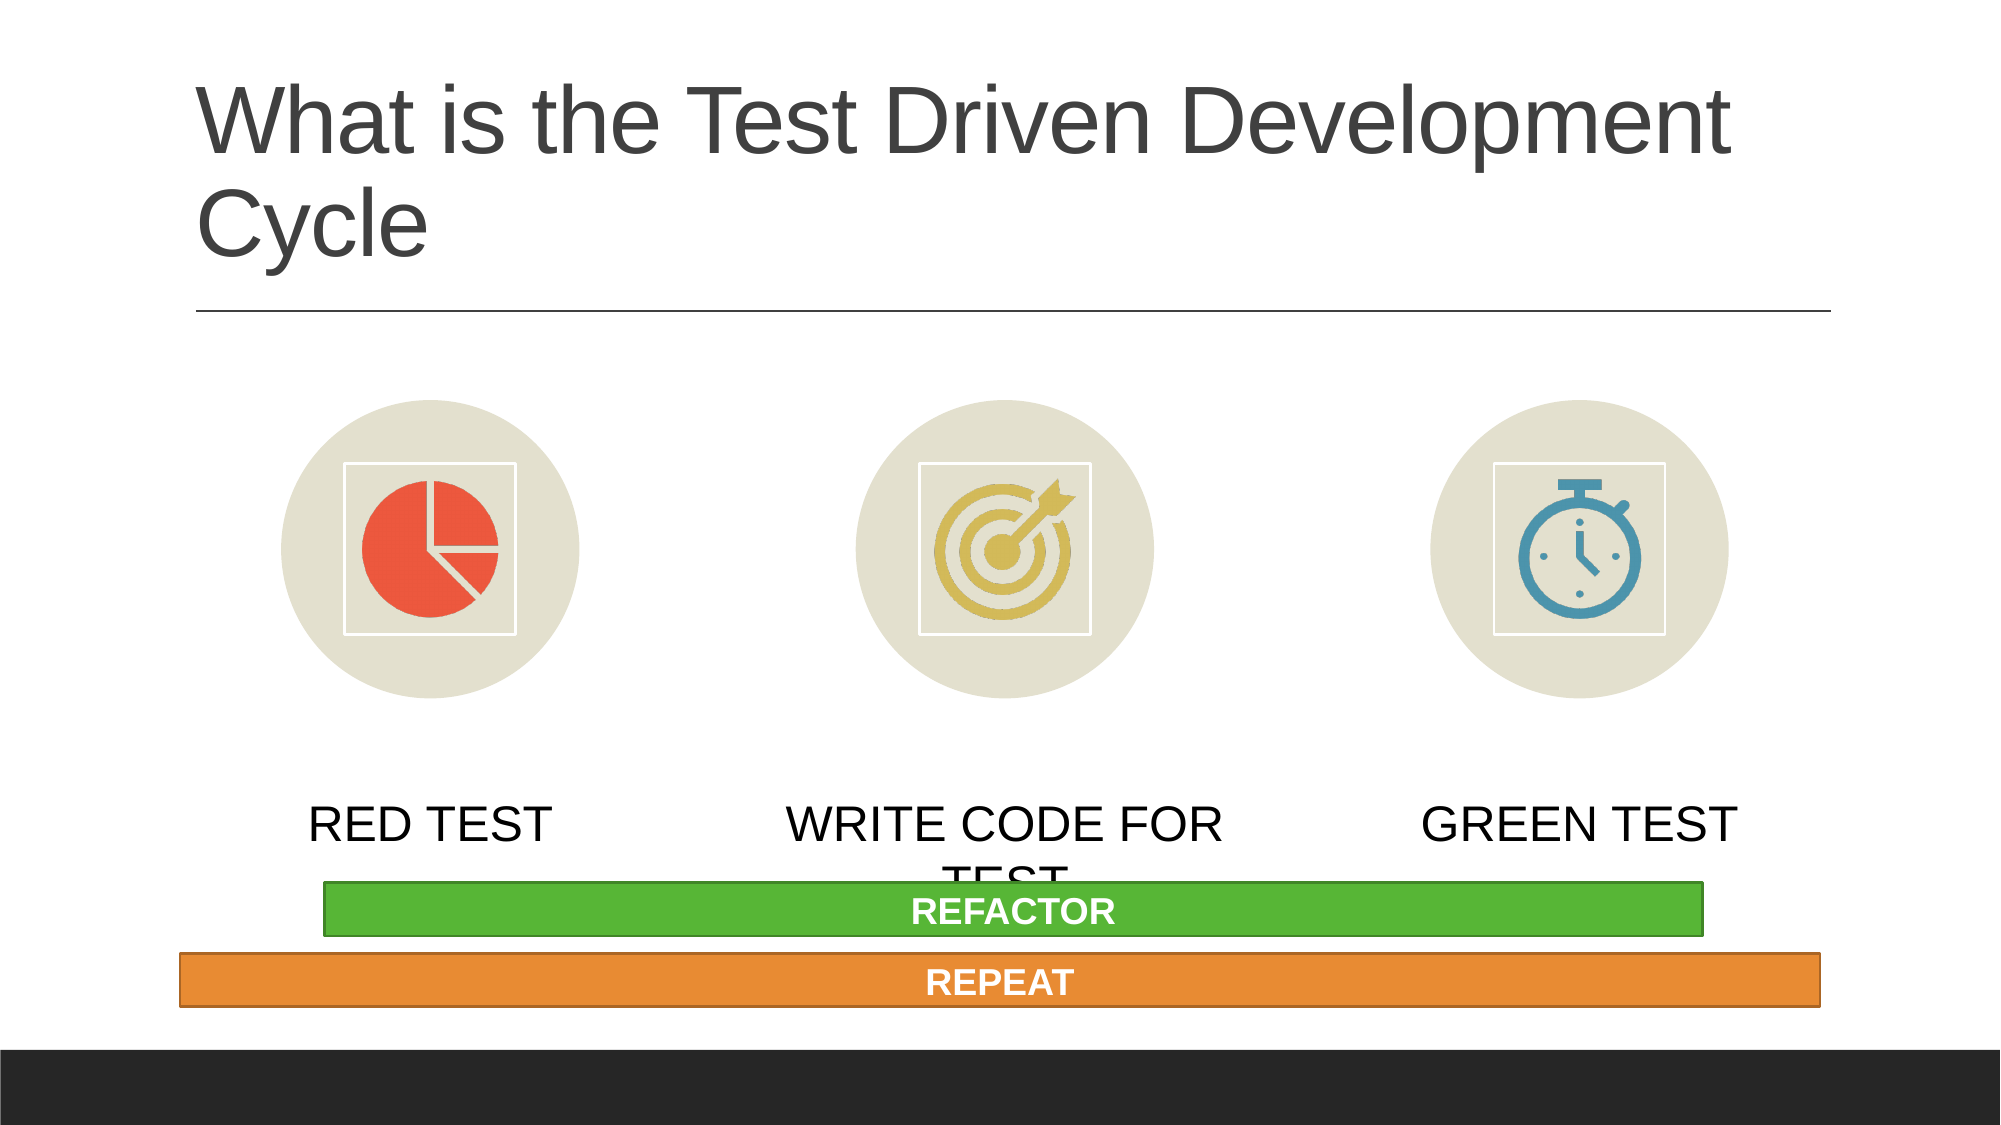

# What is the Test Driven Development Cycle
Red Test
Write code for test
Green Test
REFACTOR
REPEAT